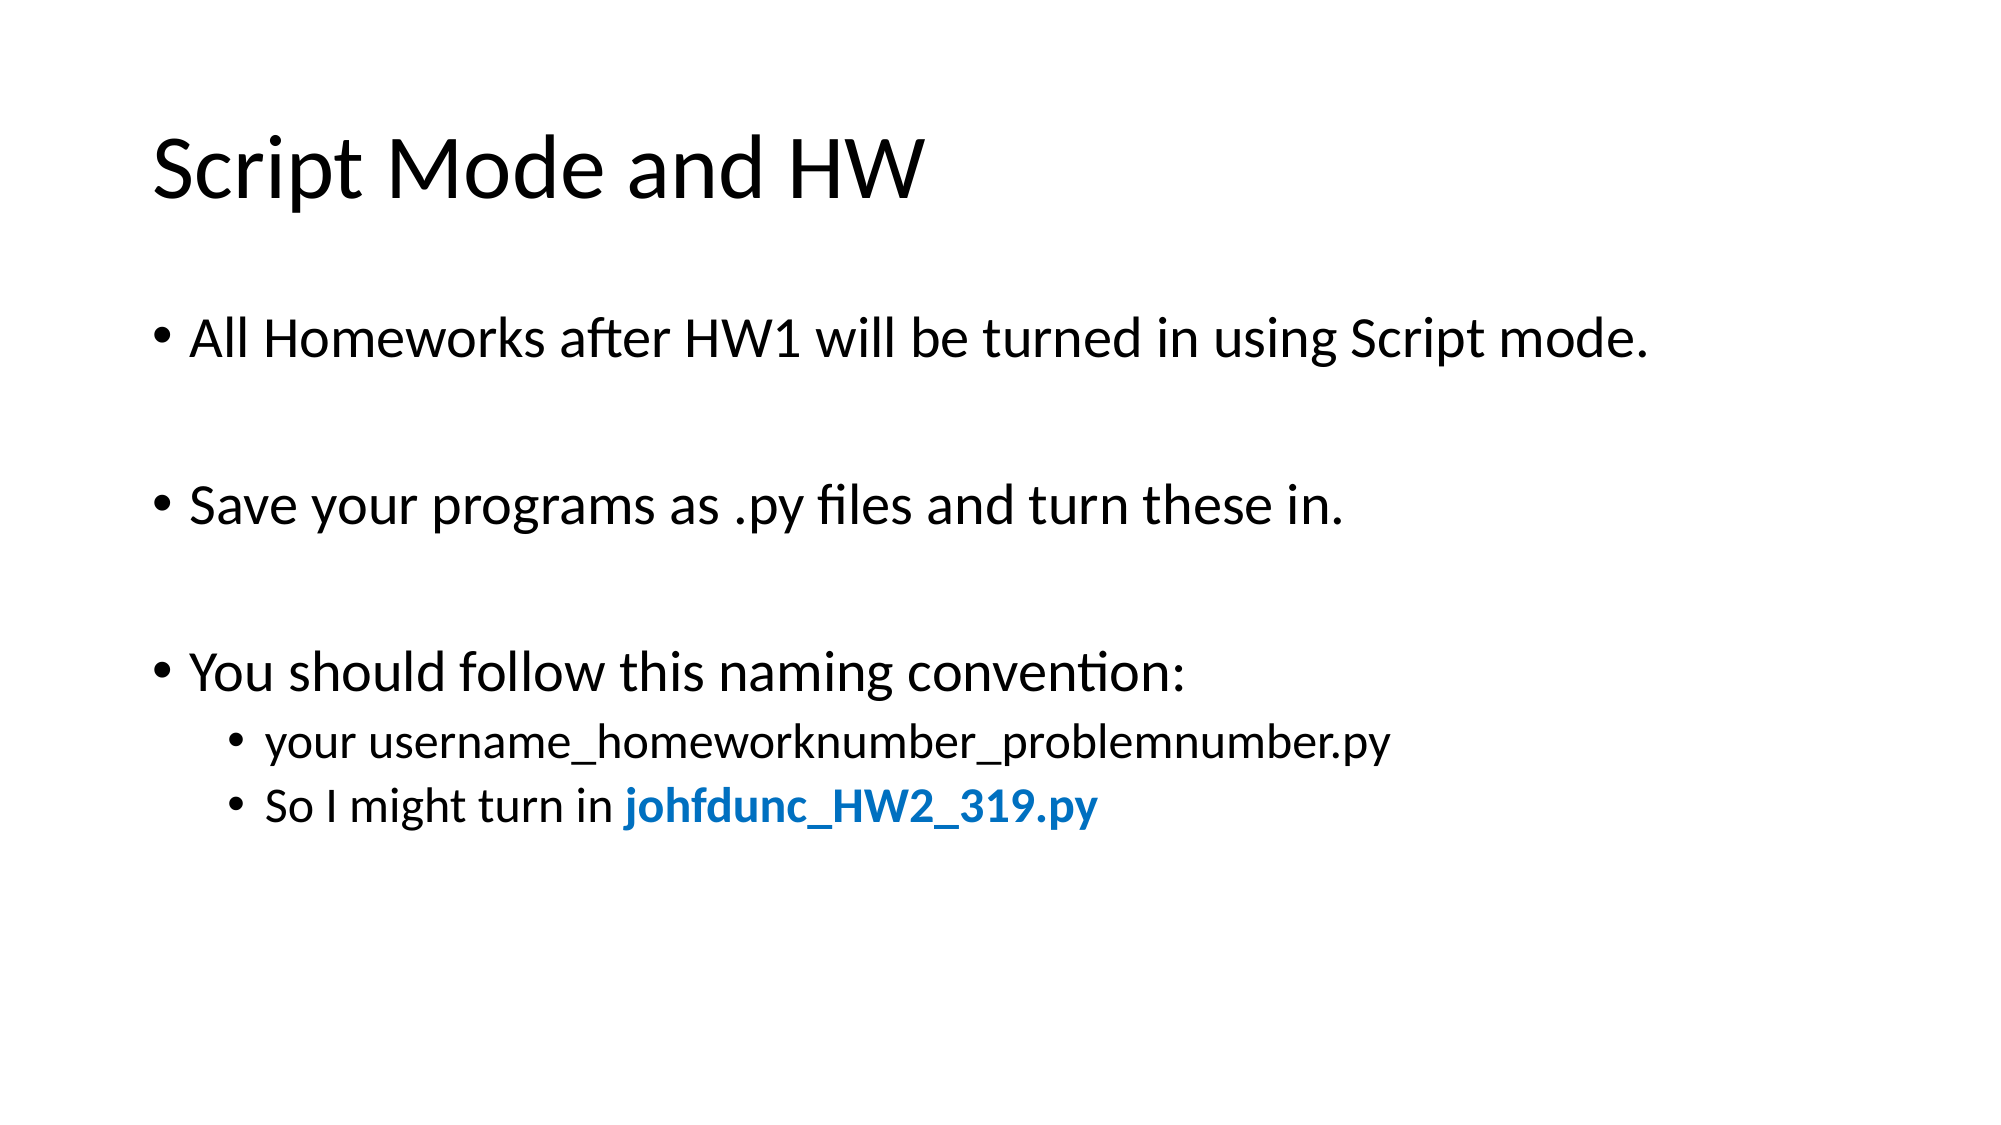

# Script Mode and HW
All Homeworks after HW1 will be turned in using Script mode.

Save your programs as .py files and turn these in.

You should follow this naming convention:
your username_homeworknumber_problemnumber.py
So I might turn in johfdunc_HW2_319.py